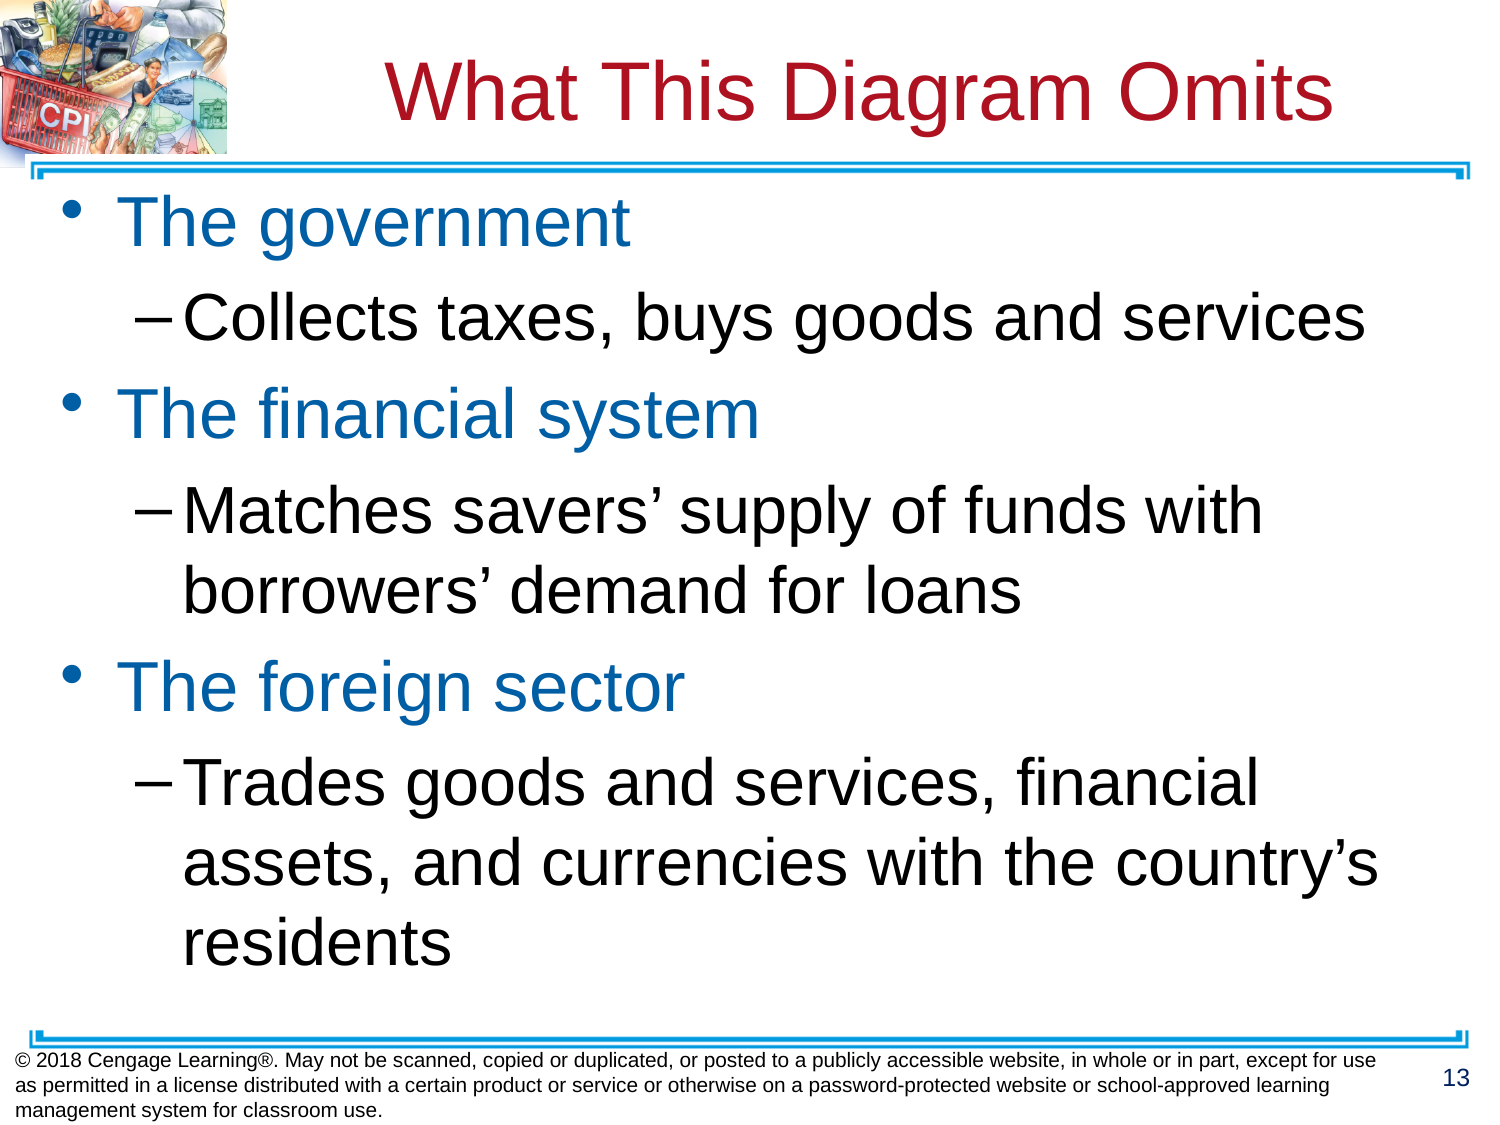

# What This Diagram Omits
The government
Collects taxes, buys goods and services
The financial system
Matches savers’ supply of funds with
borrowers’ demand for loans
The foreign sector
Trades goods and services, financial assets, and currencies with the country’s residents

© 2018 Cengage Learning®. May not be scanned, copied or duplicated, or posted to a publicly accessible website, in whole or in part, except for use as permitted in a license distributed with a certain product or service or otherwise on a password-protected website or school-approved learning management system for classroom use.
13